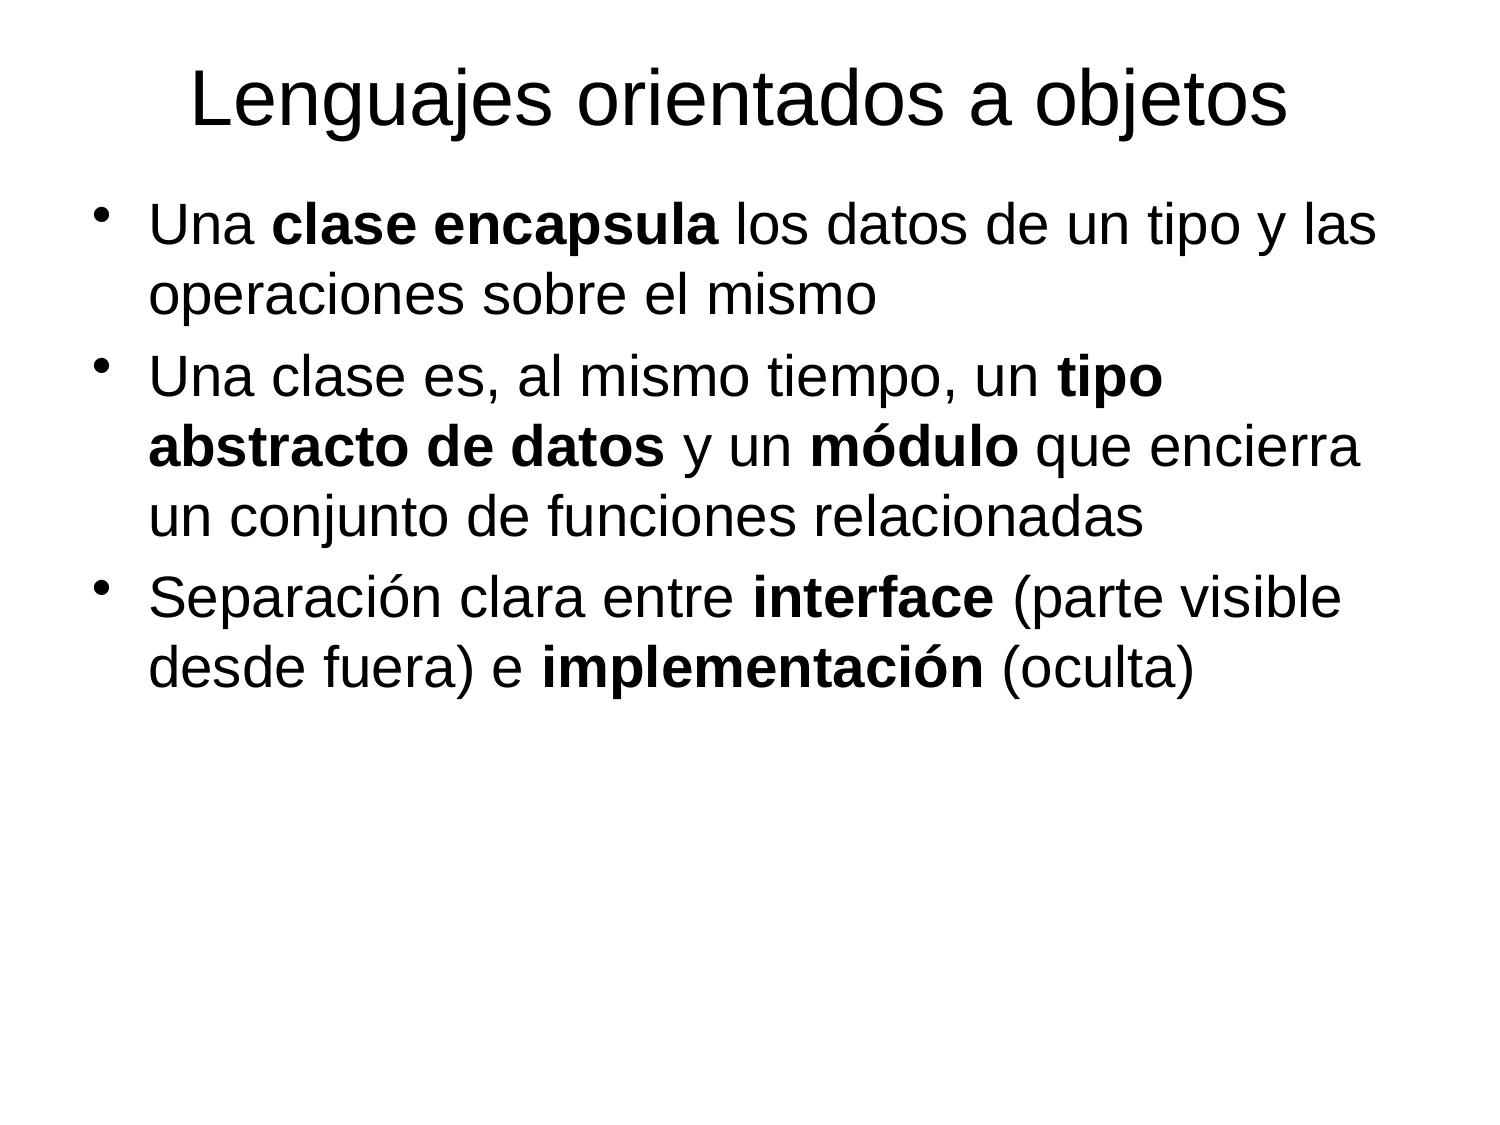

# Lenguajes orientados a objetos
Una clase encapsula los datos de un tipo y las operaciones sobre el mismo
Una clase es, al mismo tiempo, un tipo abstracto de datos y un módulo que encierra un conjunto de funciones relacionadas
Separación clara entre interface (parte visible desde fuera) e implementación (oculta)